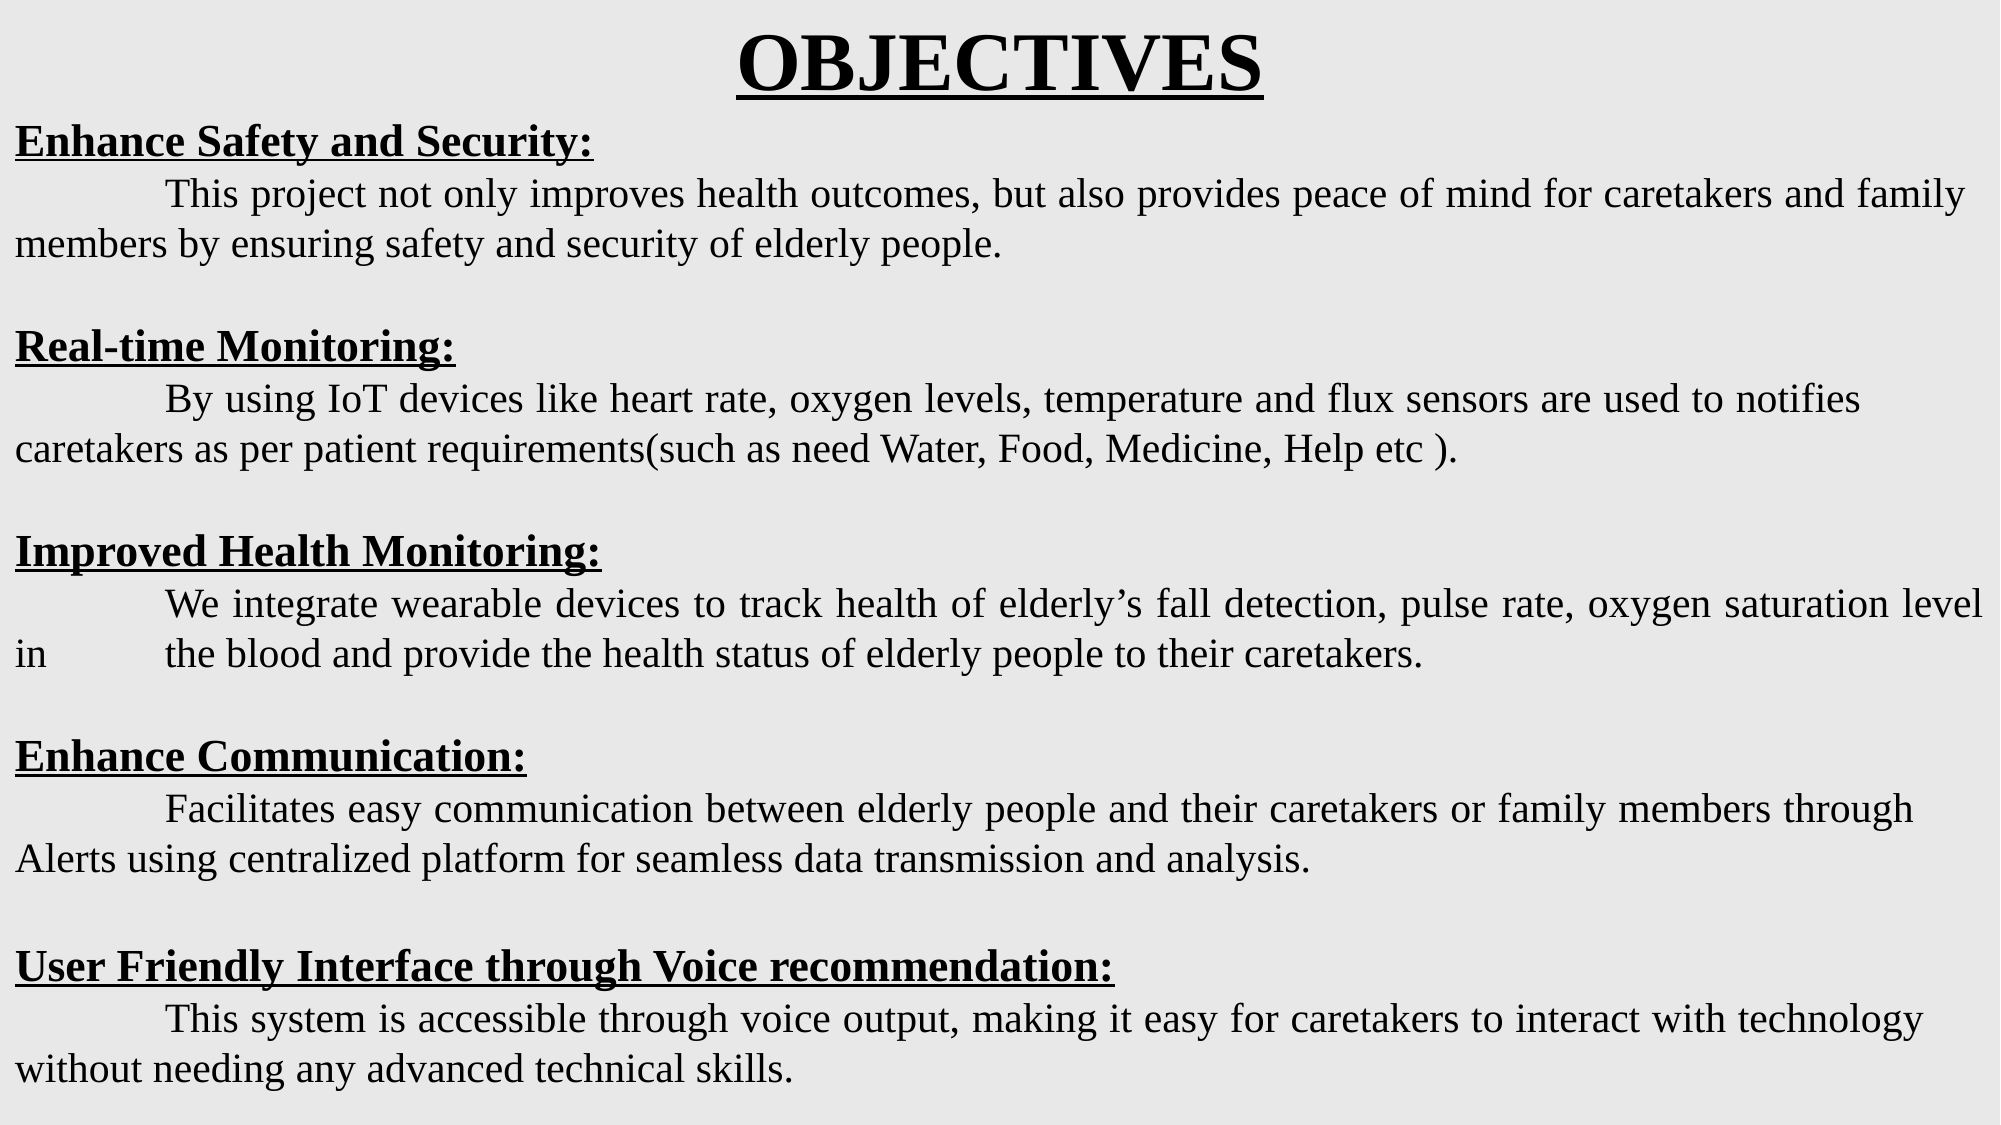

OBJECTIVES
Enhance Safety and Security:
	This project not only improves health outcomes, but also provides peace of mind for caretakers and family 	members by ensuring safety and security of elderly people.

Real-time Monitoring:
	By using IoT devices like heart rate, oxygen levels, temperature and flux sensors are used to notifies 	caretakers as per patient requirements(such as need Water, Food, Medicine, Help etc ).

Improved Health Monitoring:
	We integrate wearable devices to track health of elderly’s fall detection, pulse rate, oxygen saturation level in 	the blood and provide the health status of elderly people to their caretakers.

Enhance Communication:
	Facilitates easy communication between elderly people and their caretakers or family members through 	Alerts using centralized platform for seamless data transmission and analysis.

User Friendly Interface through Voice recommendation:
	This system is accessible through voice output, making it easy for caretakers to interact with technology 	without needing any advanced technical skills.